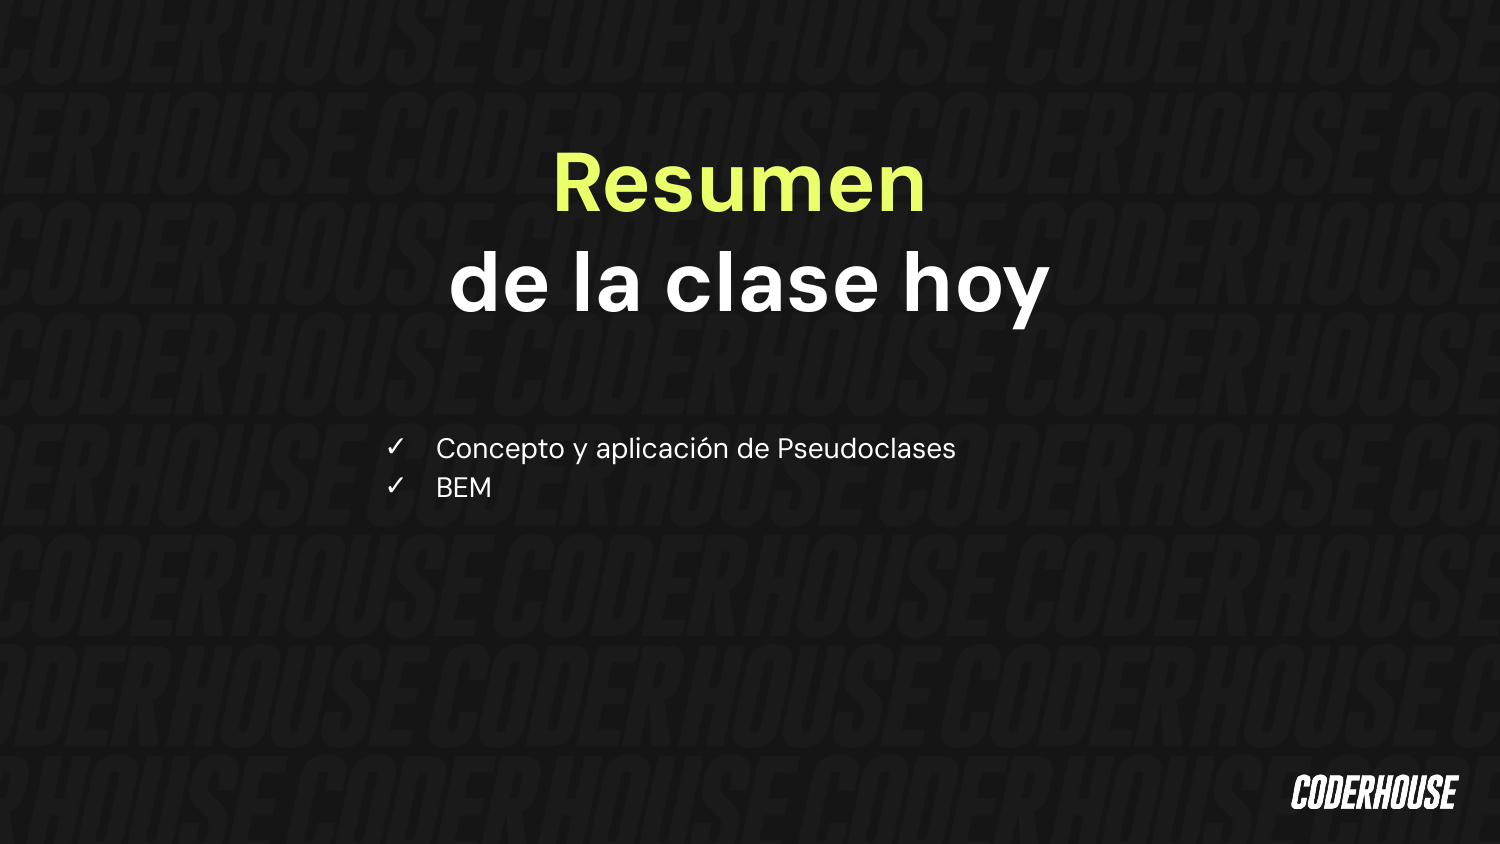

Resumen
de la clase hoy
Concepto y aplicación de Pseudoclases
BEM